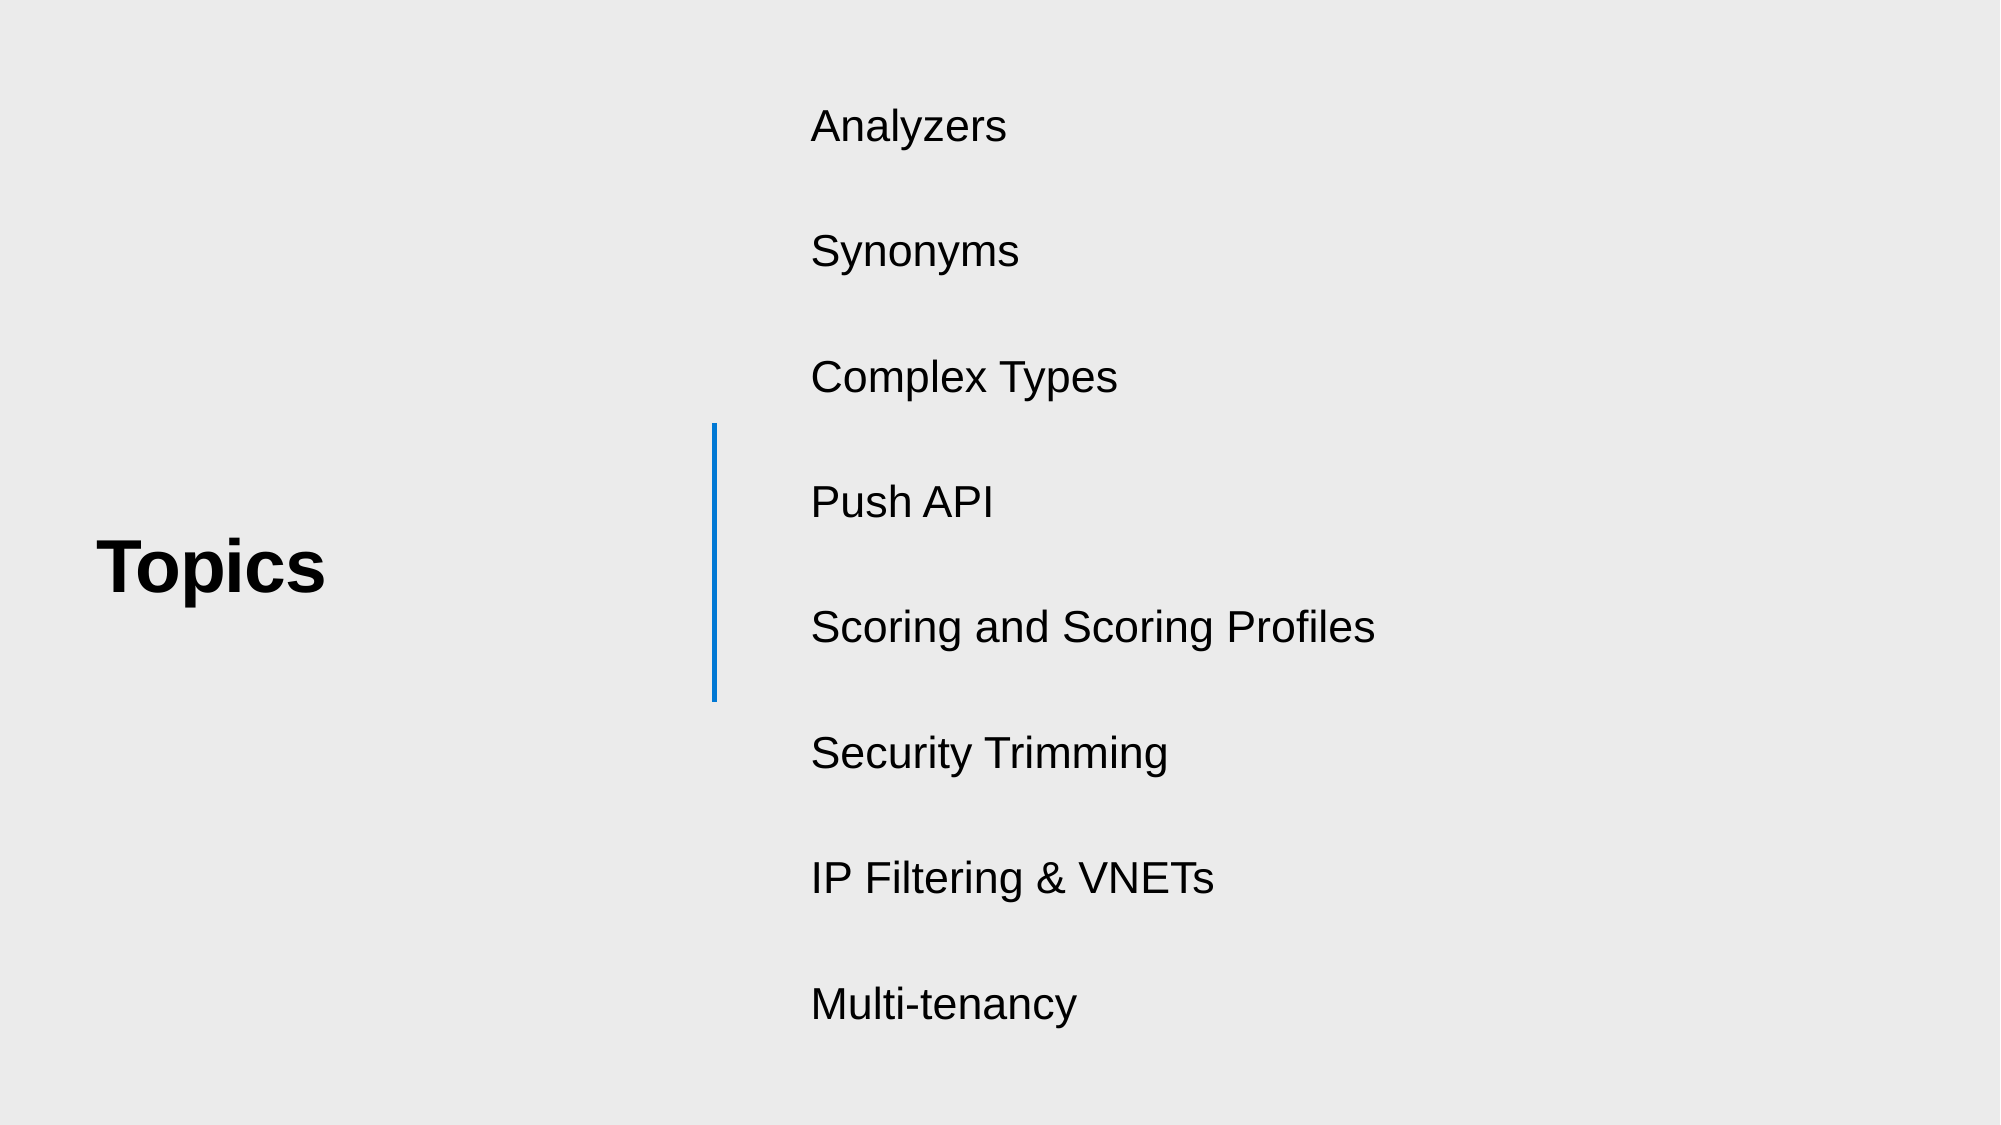

# Topics
Analyzers

Synonyms

Complex Types

Push API

Scoring and Scoring Profiles

Security Trimming

IP Filtering & VNETs

Multi-tenancy